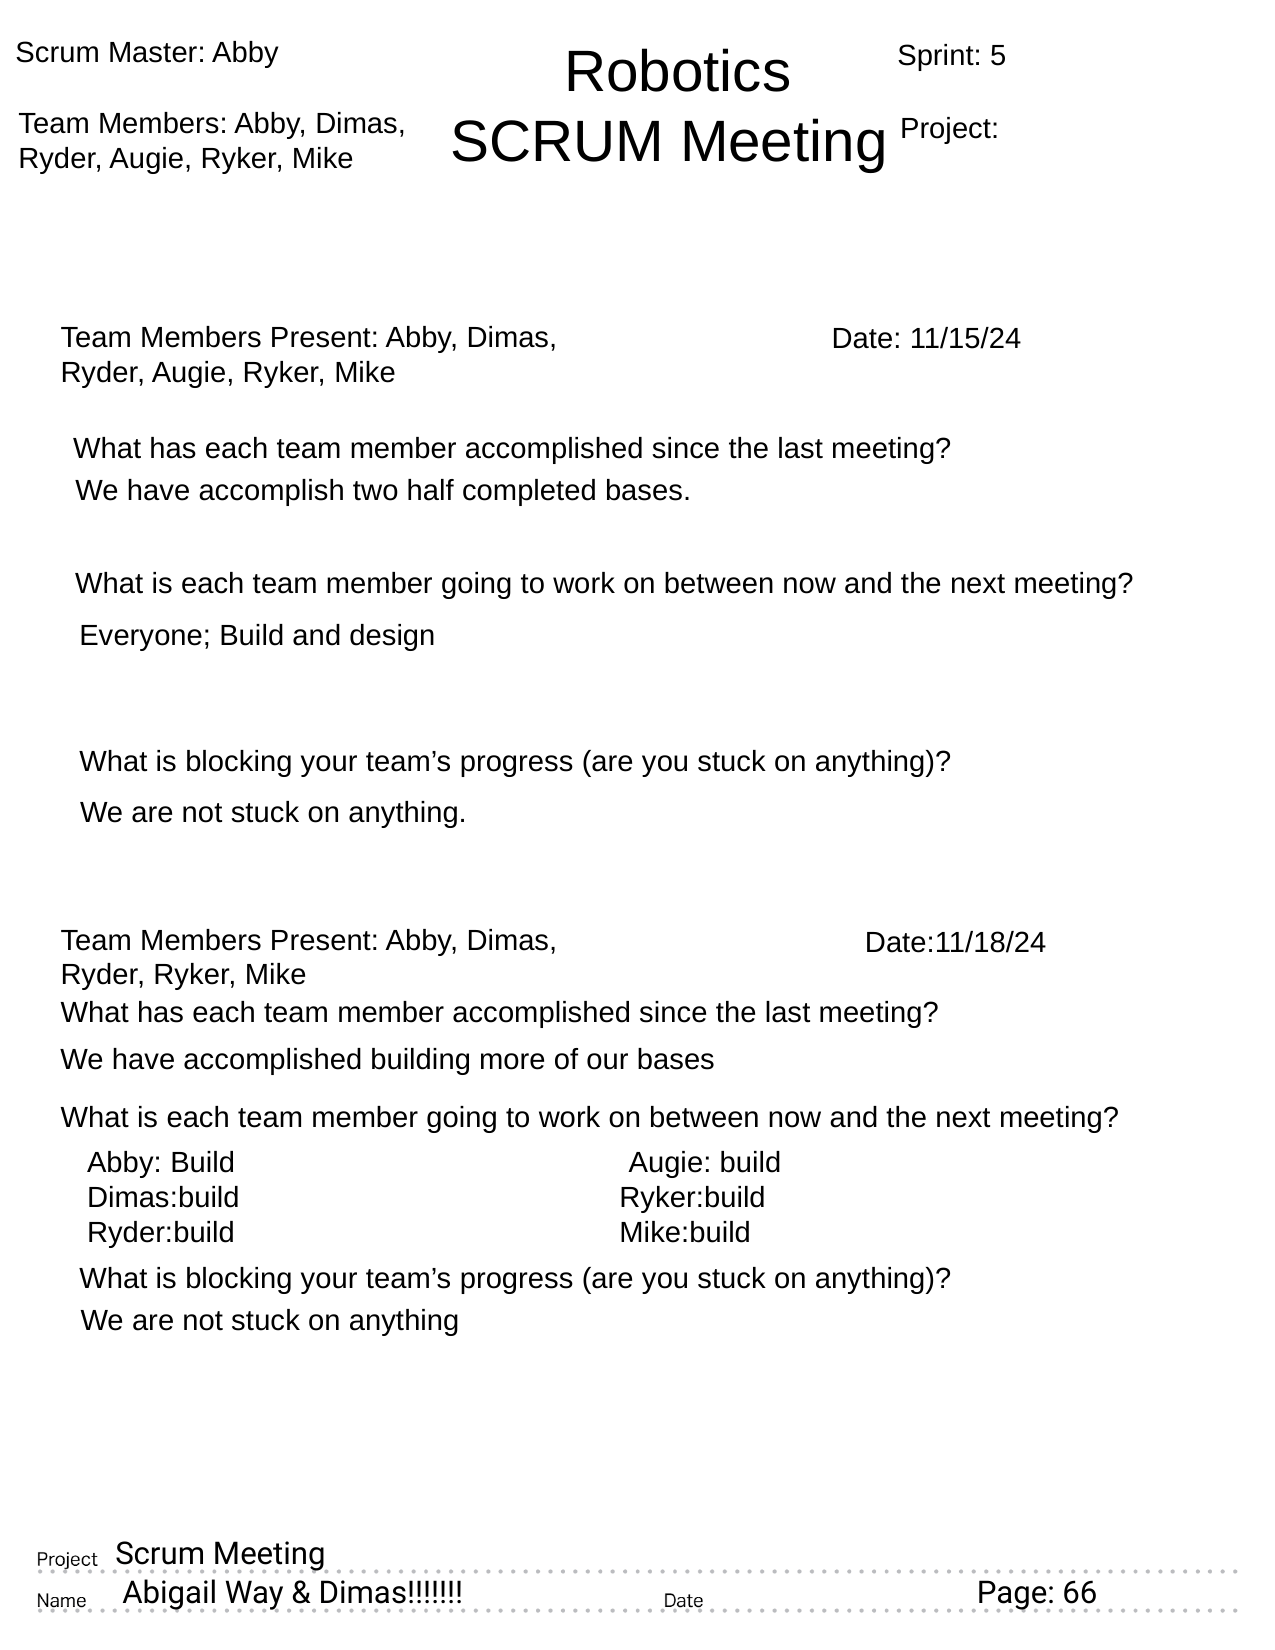

Scrum Master: Abby
       Robotics
SCRUM Meeting
Sprint: 5
Team Members: Abby, Dimas,
Ryder, Augie, Ryker, Mike
Project:
Team Members Present: Abby, Dimas,
Ryder, Augie, Ryker, Mike

Date: 11/15/24
What has each team member accomplished since the last meeting?
We have accomplish two half completed bases.
What is each team member going to work on between now and the next meeting?
Everyone; Build and design
What is blocking your team’s progress (are you stuck on anything)?
We are not stuck on anything.
Team Members Present: Abby, Dimas,
Ryder, Ryker, Mike

Date:11/18/24
What has each team member accomplished since the last meeting?
We have accomplished building more of our bases
What is each team member going to work on between now and the next meeting?
Abby: Build                                                Augie: build
Dimas:build 		          Ryker:build
Ryder:build                              	          Mike:build
What is blocking your team’s progress (are you stuck on anything)?
We are not stuck on anything
# Scrum Meeting
                                Page: 66
Abigail Way & Dimas!!!!!!!